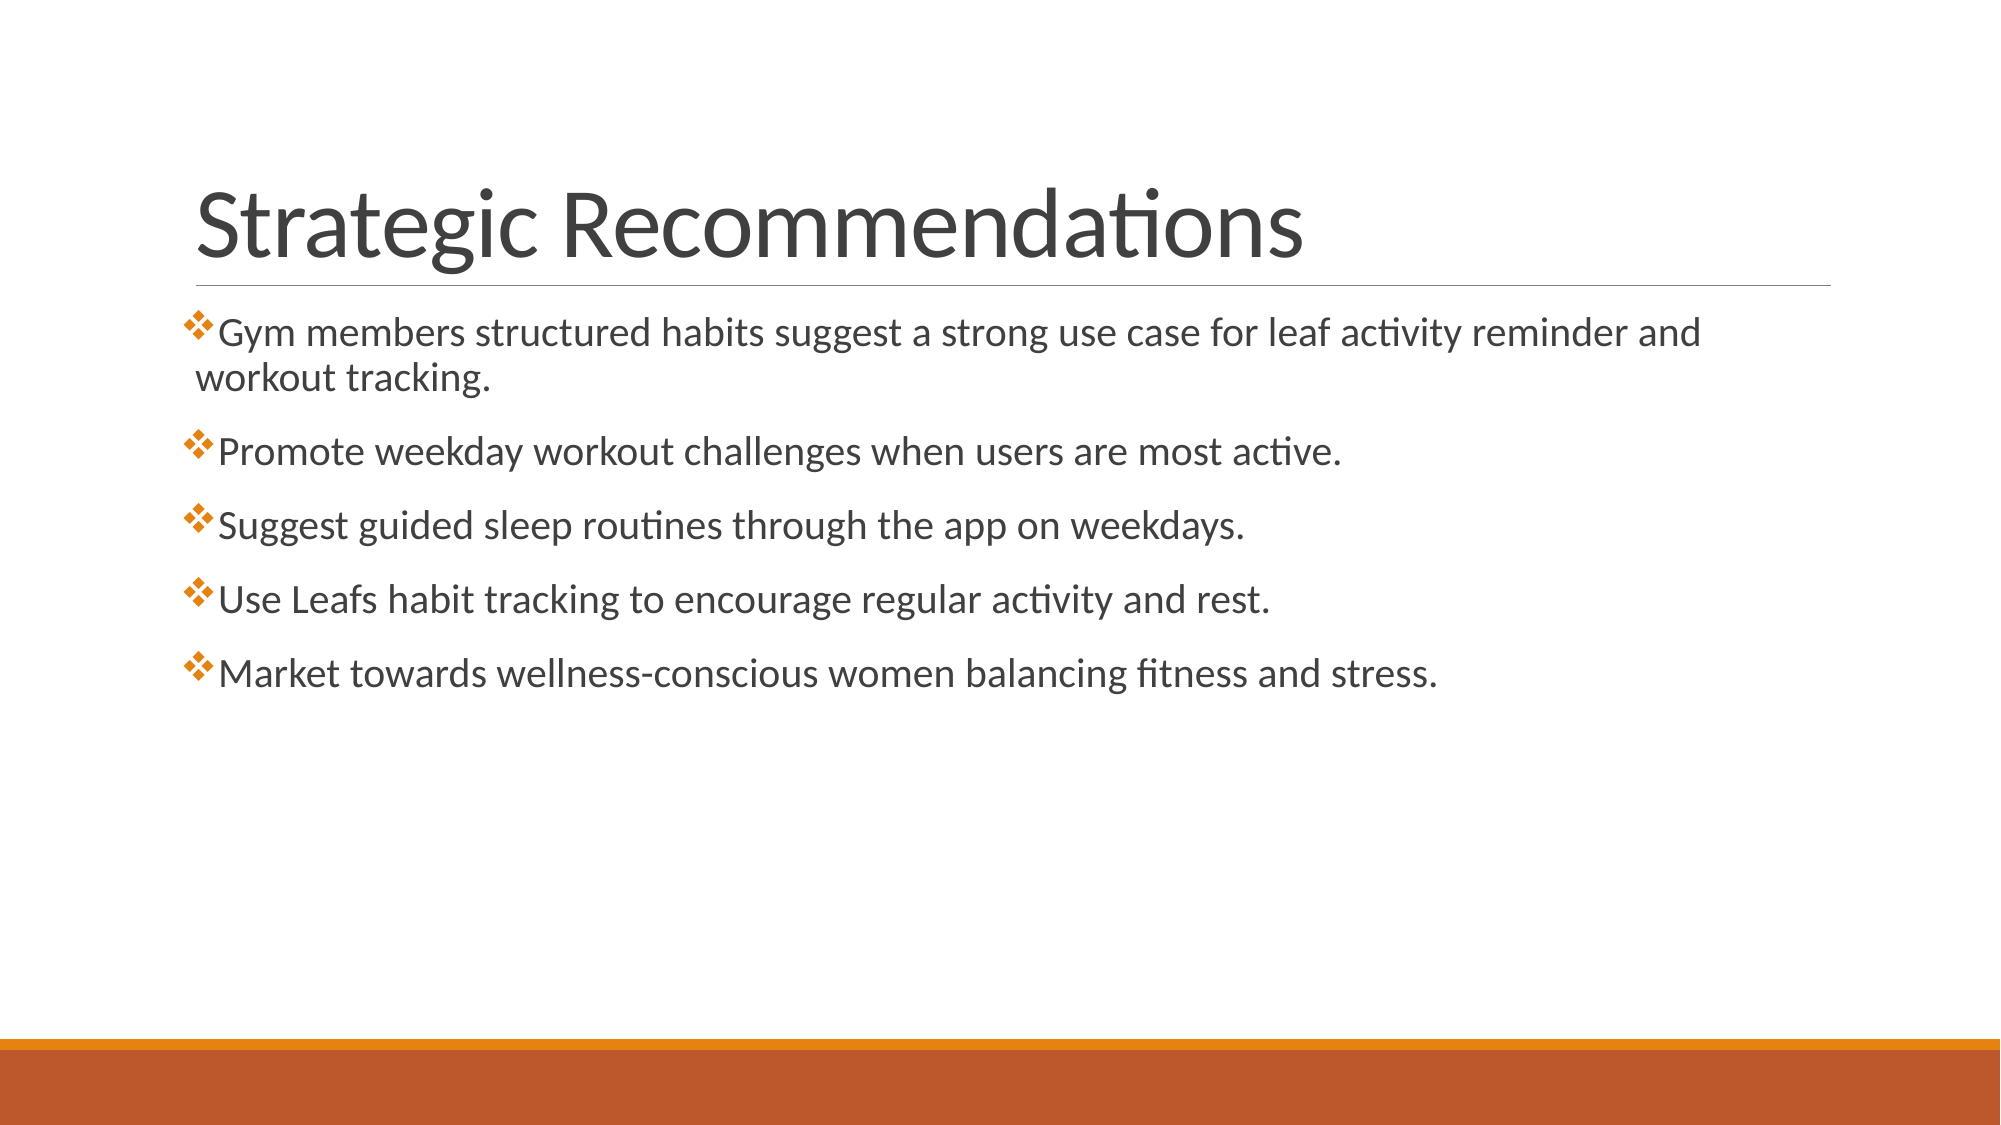

# Strategic Recommendations
Gym members structured habits suggest a strong use case for leaf activity reminder and workout tracking.
Promote weekday workout challenges when users are most active.
Suggest guided sleep routines through the app on weekdays.
Use Leafs habit tracking to encourage regular activity and rest.
Market towards wellness-conscious women balancing fitness and stress.